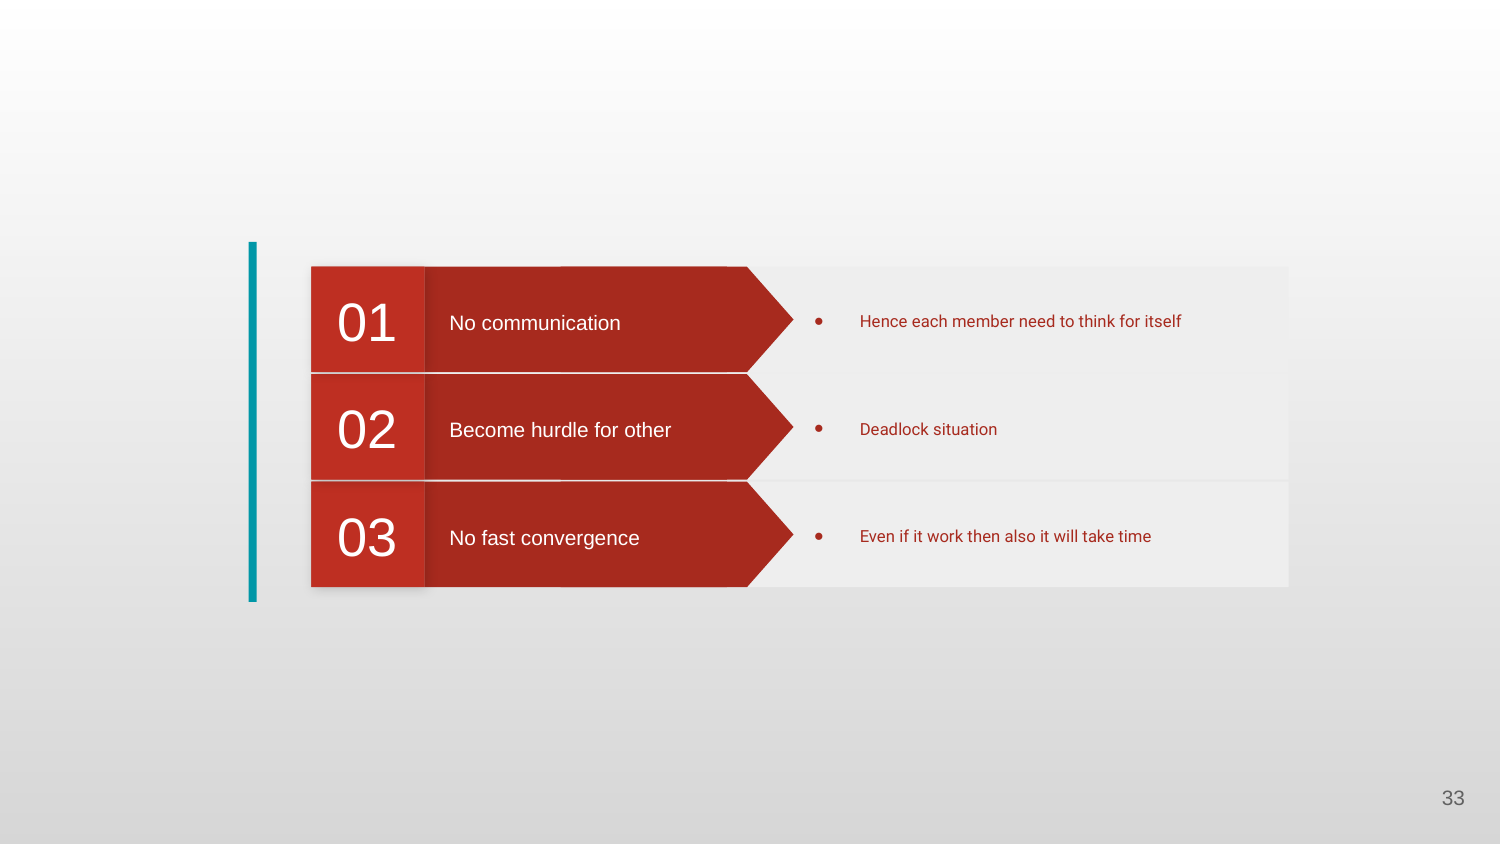

01

Hence each member need to think for itself
No communication

02

Deadlock situation
Become hurdle for other

03

Even if it work then also it will take time
No fast convergence
33